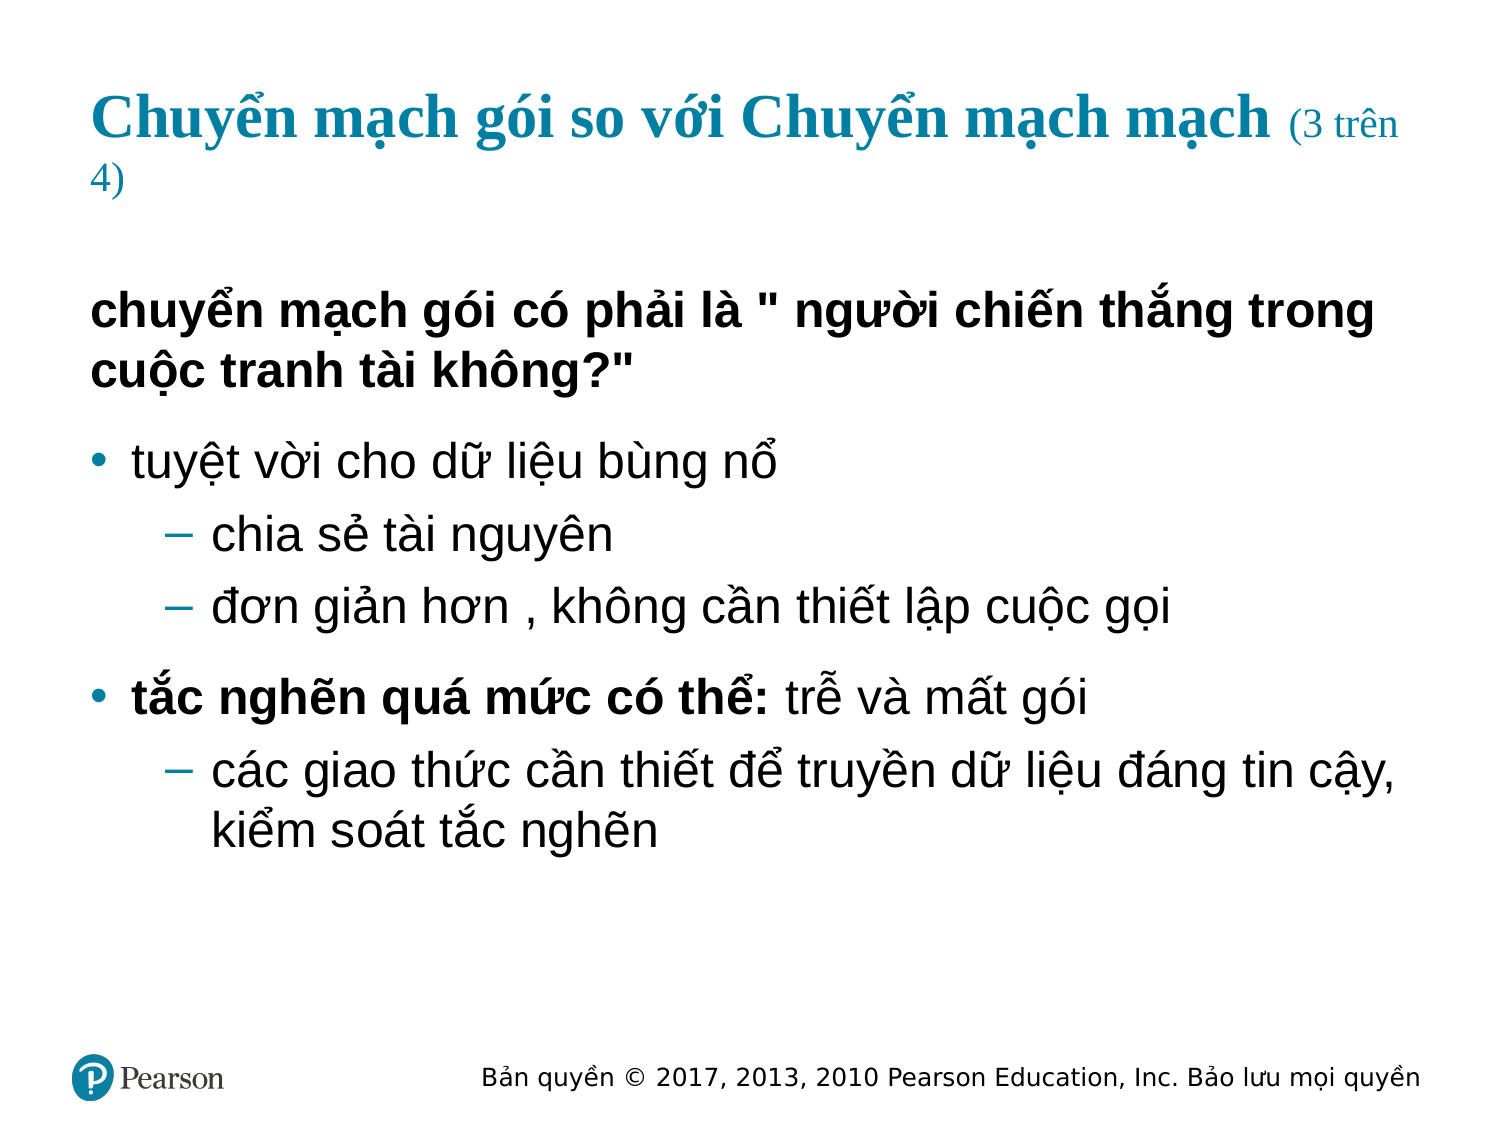

# Chuyển mạch gói so với Chuyển mạch mạch (3 trên 4)
chuyển mạch gói có phải là " người chiến thắng trong cuộc tranh tài không?"
tuyệt vời cho dữ liệu bùng nổ
chia sẻ tài nguyên
đơn giản hơn , không cần thiết lập cuộc gọi
tắc nghẽn quá mức có thể: trễ và mất gói
các giao thức cần thiết để truyền dữ liệu đáng tin cậy, kiểm soát tắc nghẽn